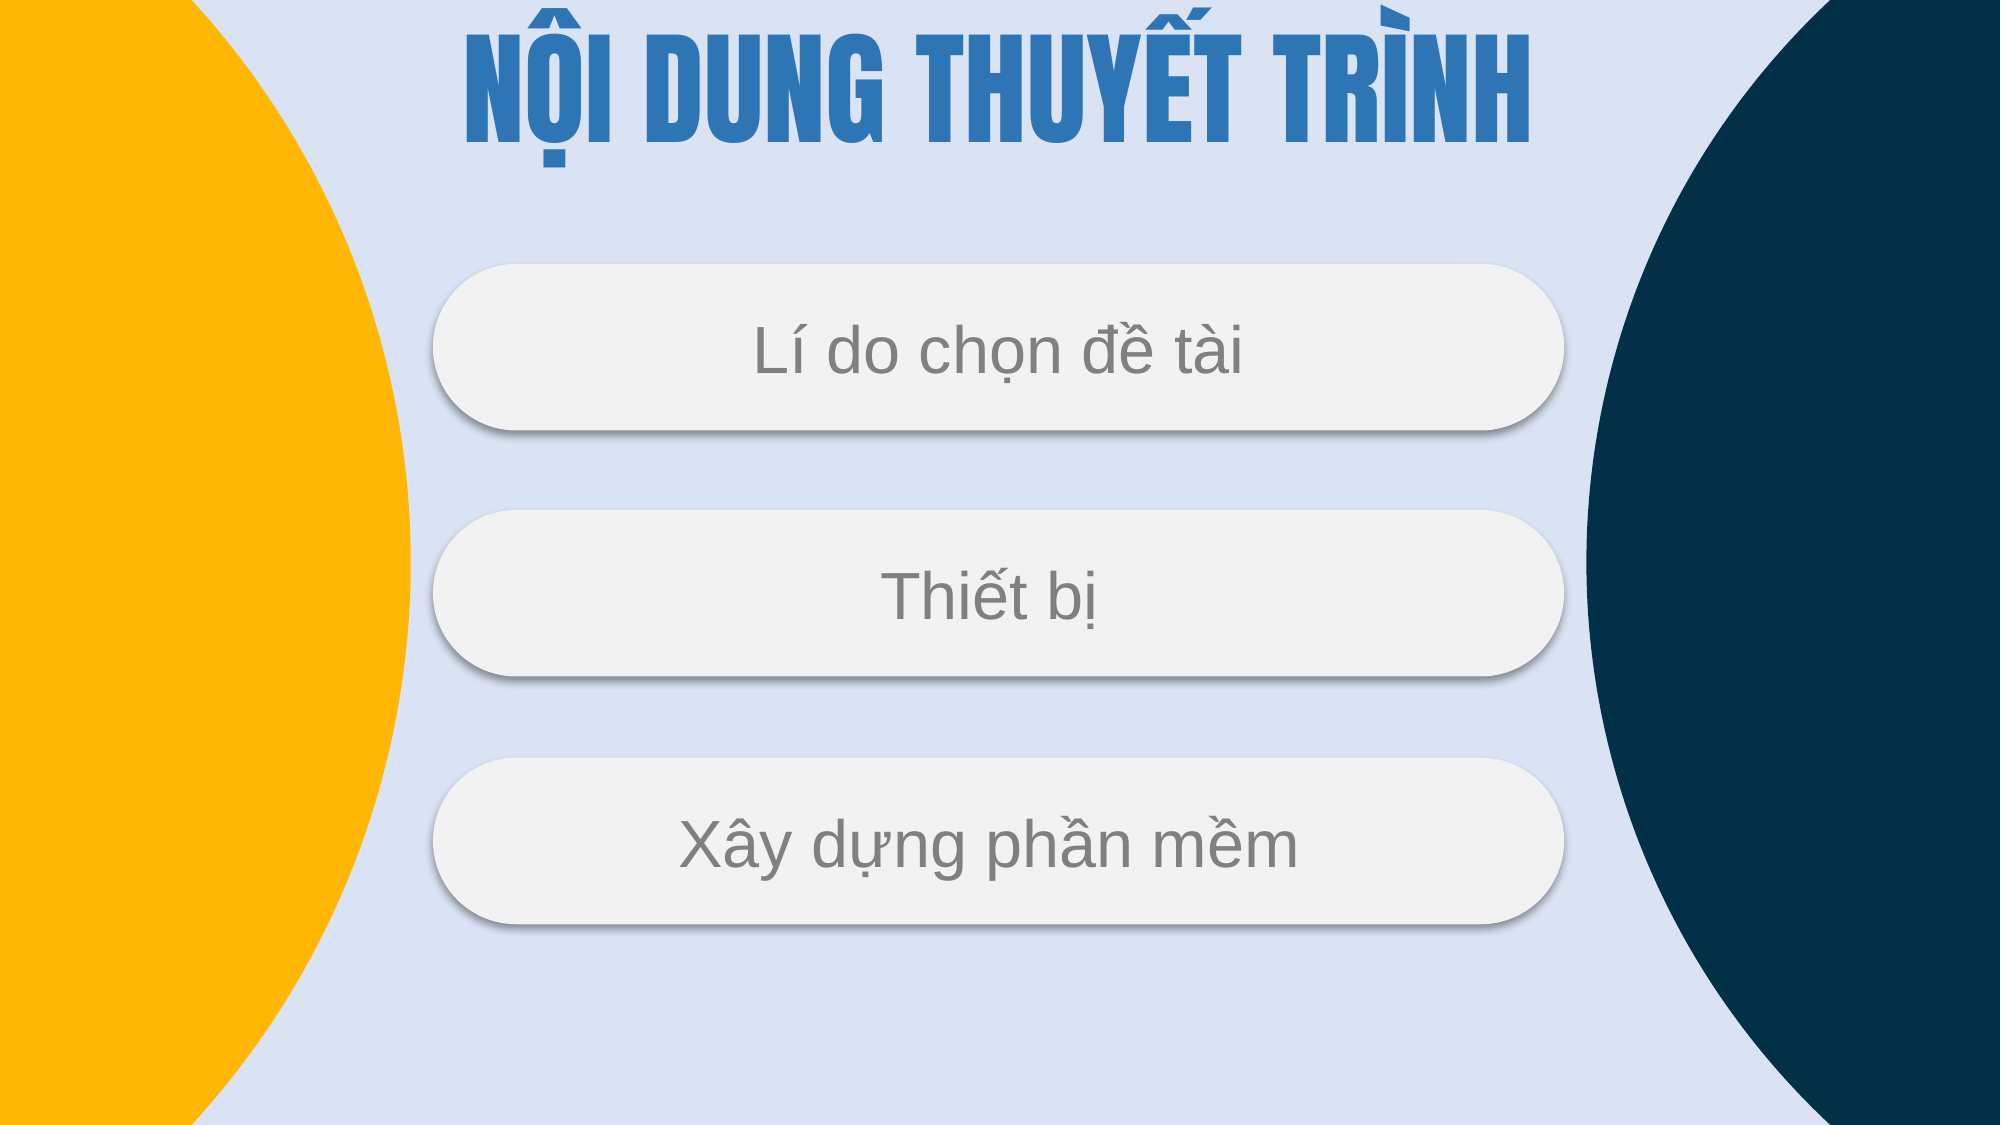

Thành viên trong nhóm

NỘI DUNG THUYẾT TRÌNH
Lí do chọn đề tài
Thiết bị
Xây dựng phần mềm